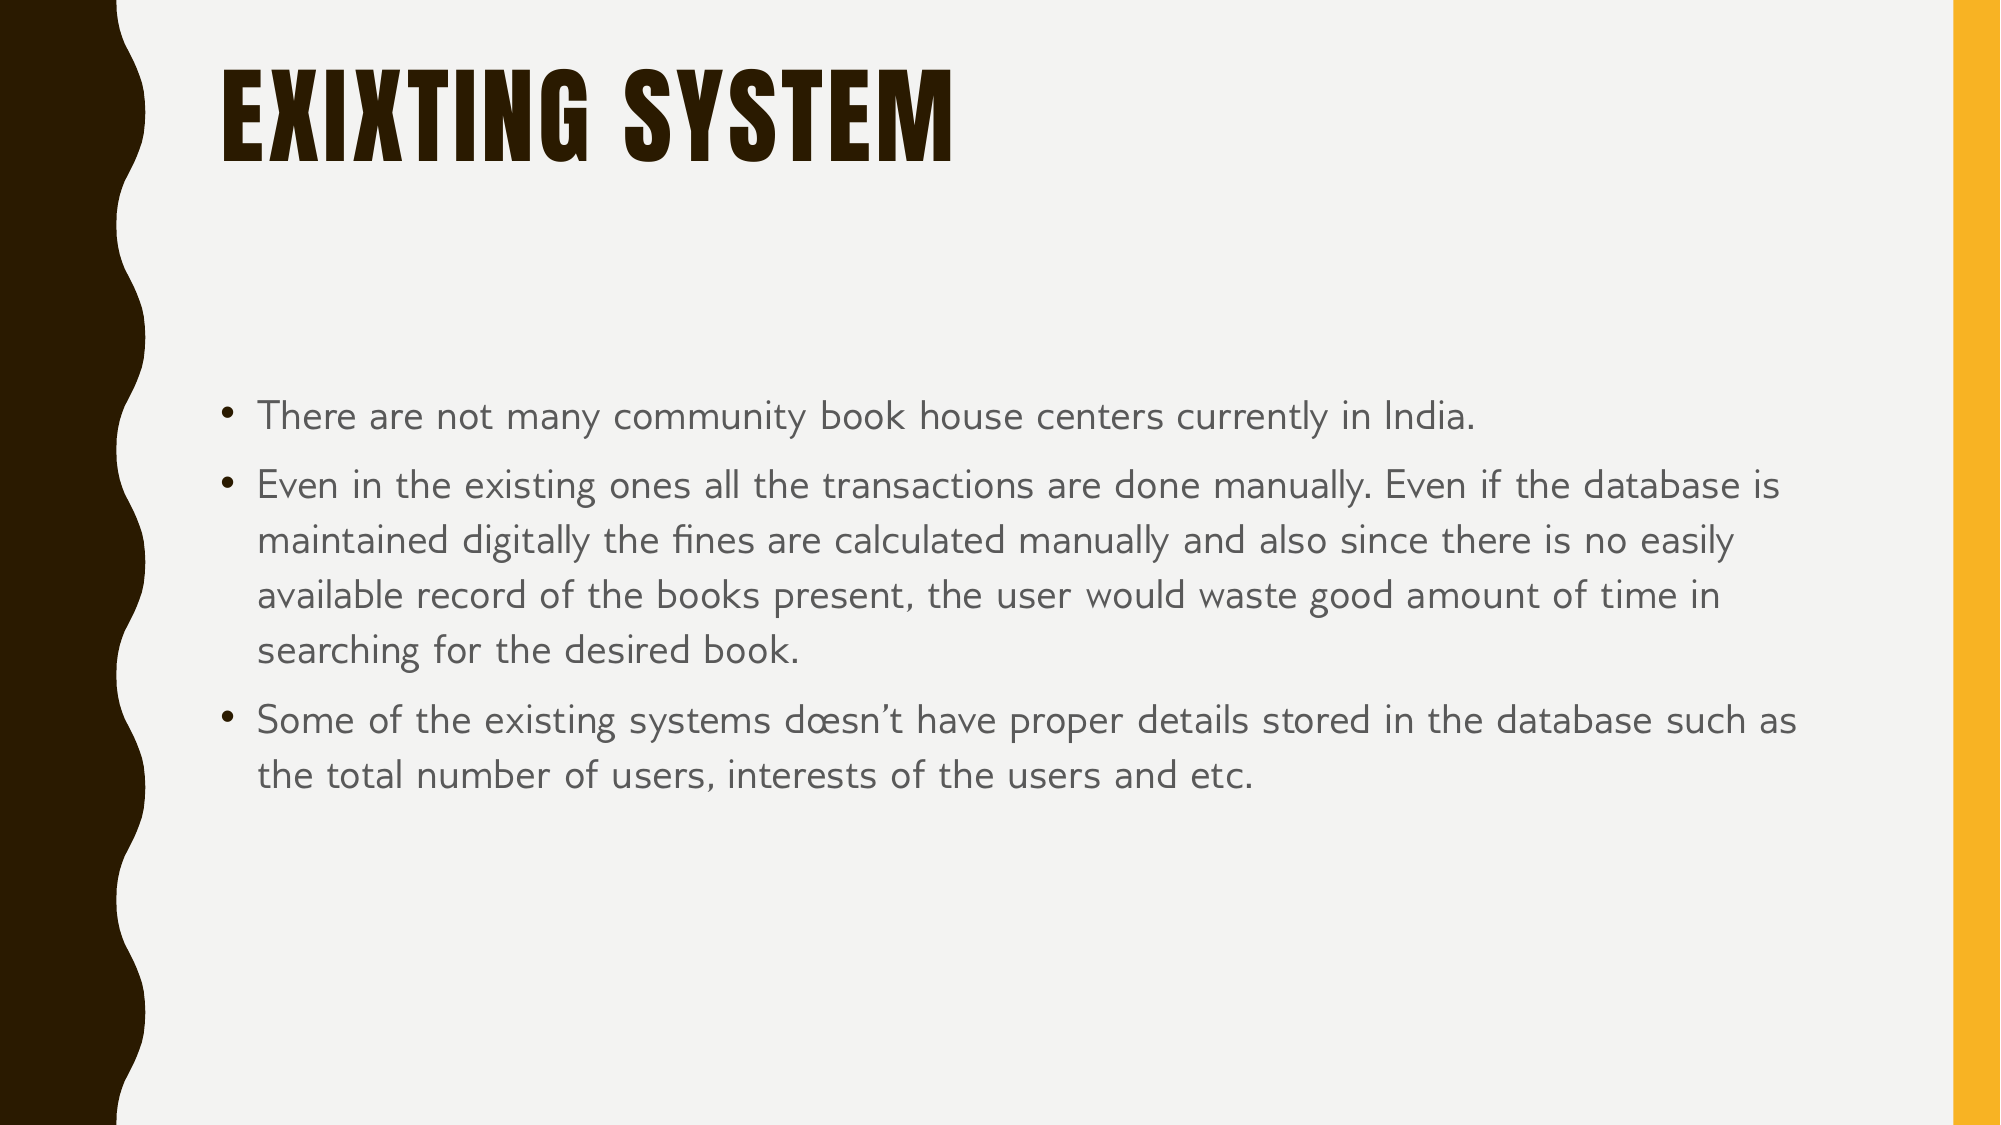

# EXIXTING SYSTEM
There are not many community book house centers currently in India.
Even in the existing ones all the transactions are done manually. Even if the database is maintained digitally the fines are calculated manually and also since there is no easily available record of the books present, the user would waste good amount of time in searching for the desired book.
Some of the existing systems doesn’t have proper details stored in the database such as the total number of users, interests of the users and etc.